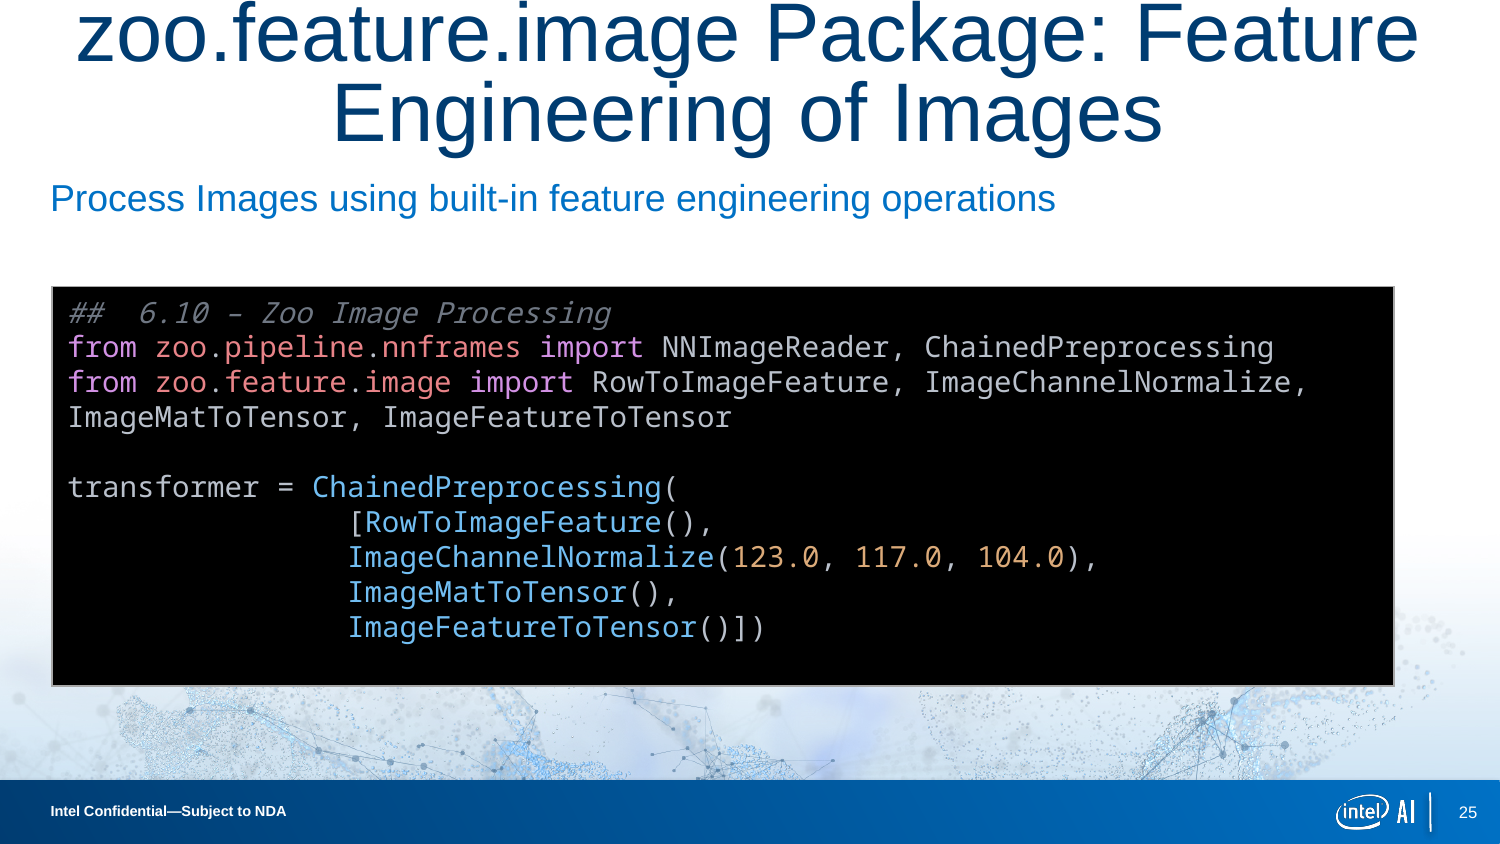

# zoo.feature.image Package: Feature Engineering of Images
Process Images using built-in feature engineering operations

##  6.10 – Zoo Image Processing
from zoo.pipeline.nnframes import NNImageReader, ChainedPreprocessing
from zoo.feature.image import RowToImageFeature, ImageChannelNormalize, 
ImageMatToTensor, ImageFeatureToTensor
 
transformer = ChainedPreprocessing(
                [RowToImageFeature(),
                ImageChannelNormalize(123.0, 117.0, 104.0),
                ImageMatToTensor(),
                ImageFeatureToTensor()])